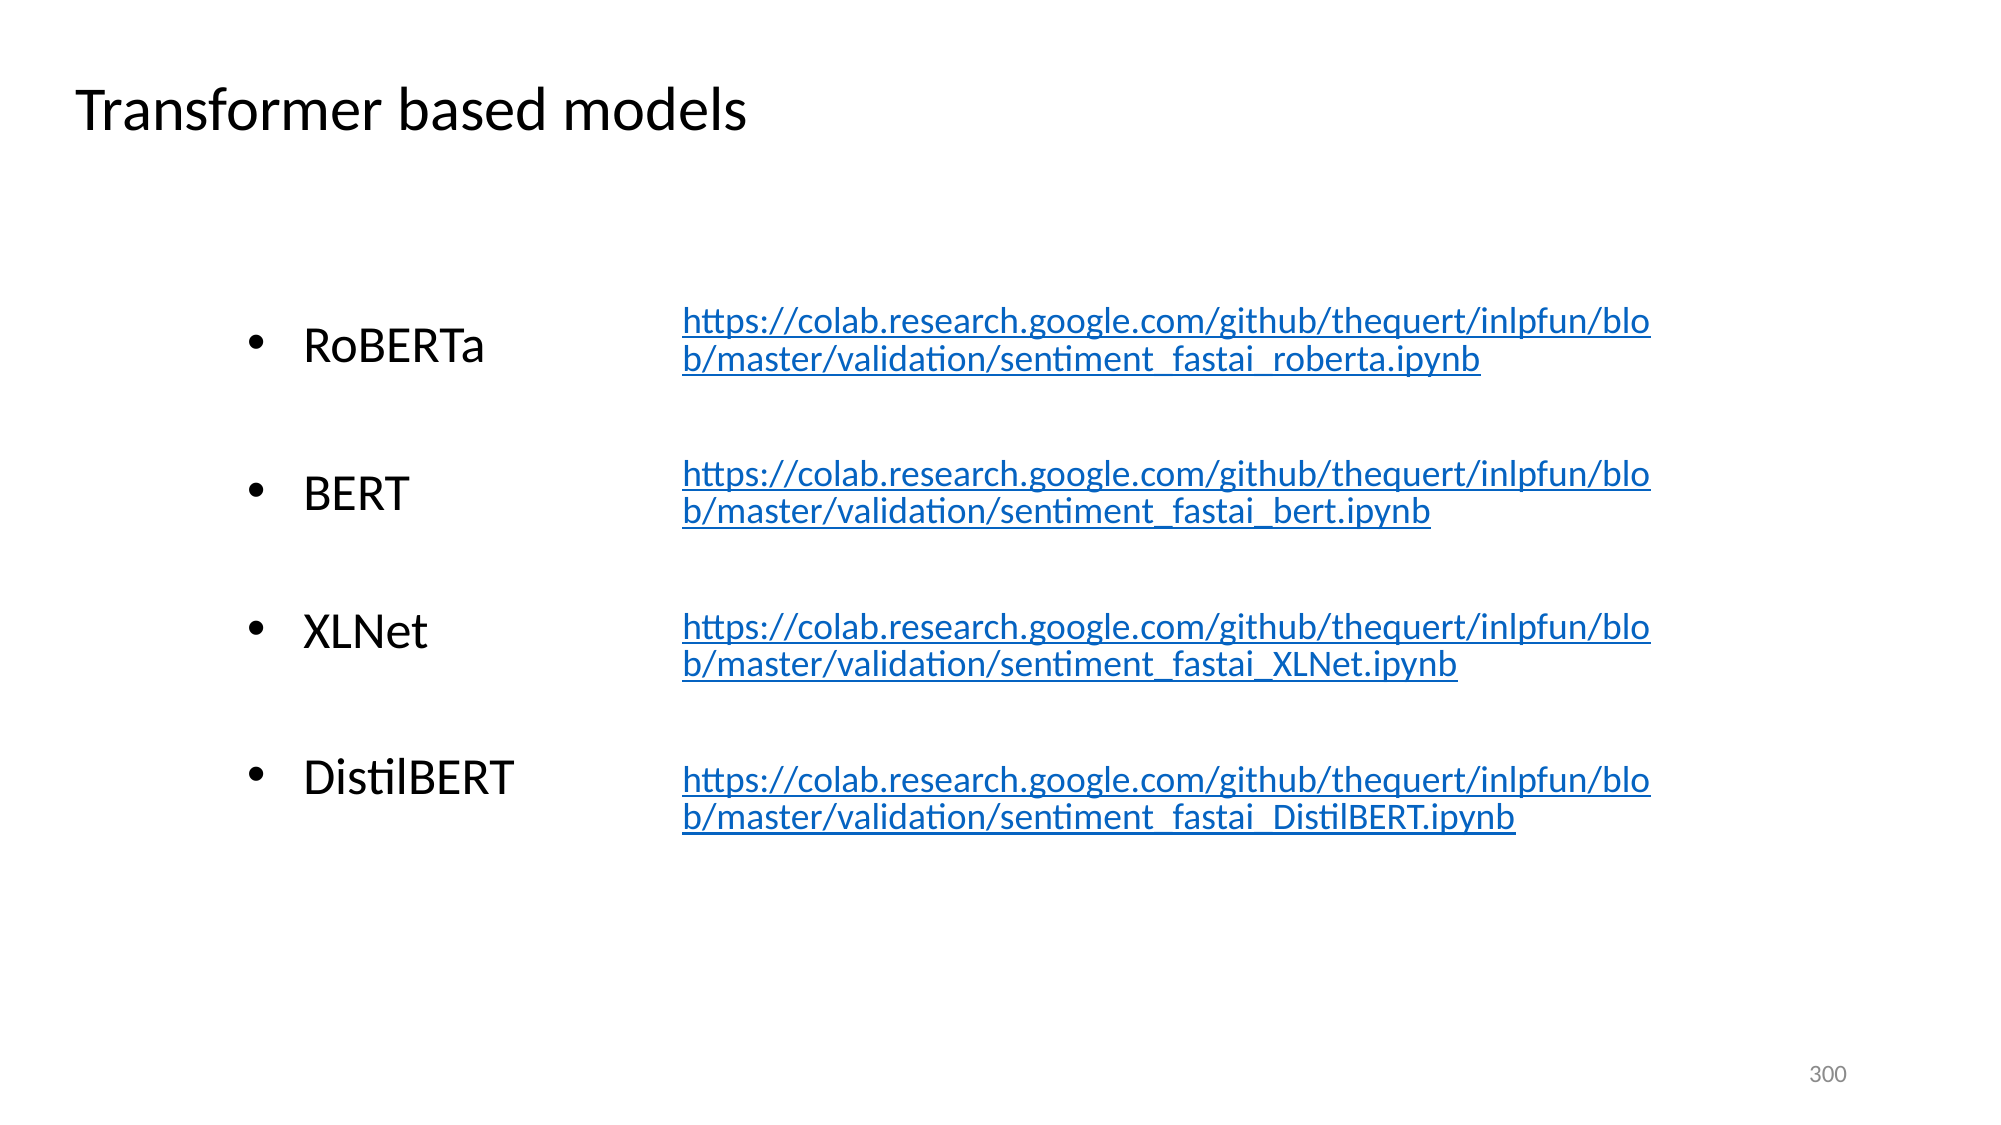

Transformer based models

https://colab.research.google.com/github/thequert/inlpfun/blob/master/validation/sentiment_fastai_roberta.ipynb
RoBERTa
https://colab.research.google.com/github/thequert/inlpfun/blob/master/validation/sentiment_fastai_bert.ipynb
BERT
XLNet
https://colab.research.google.com/github/thequert/inlpfun/blob/master/validation/sentiment_fastai_XLNet.ipynb
DistilBERT
https://colab.research.google.com/github/thequert/inlpfun/blob/master/validation/sentiment_fastai_DistilBERT.ipynb
300